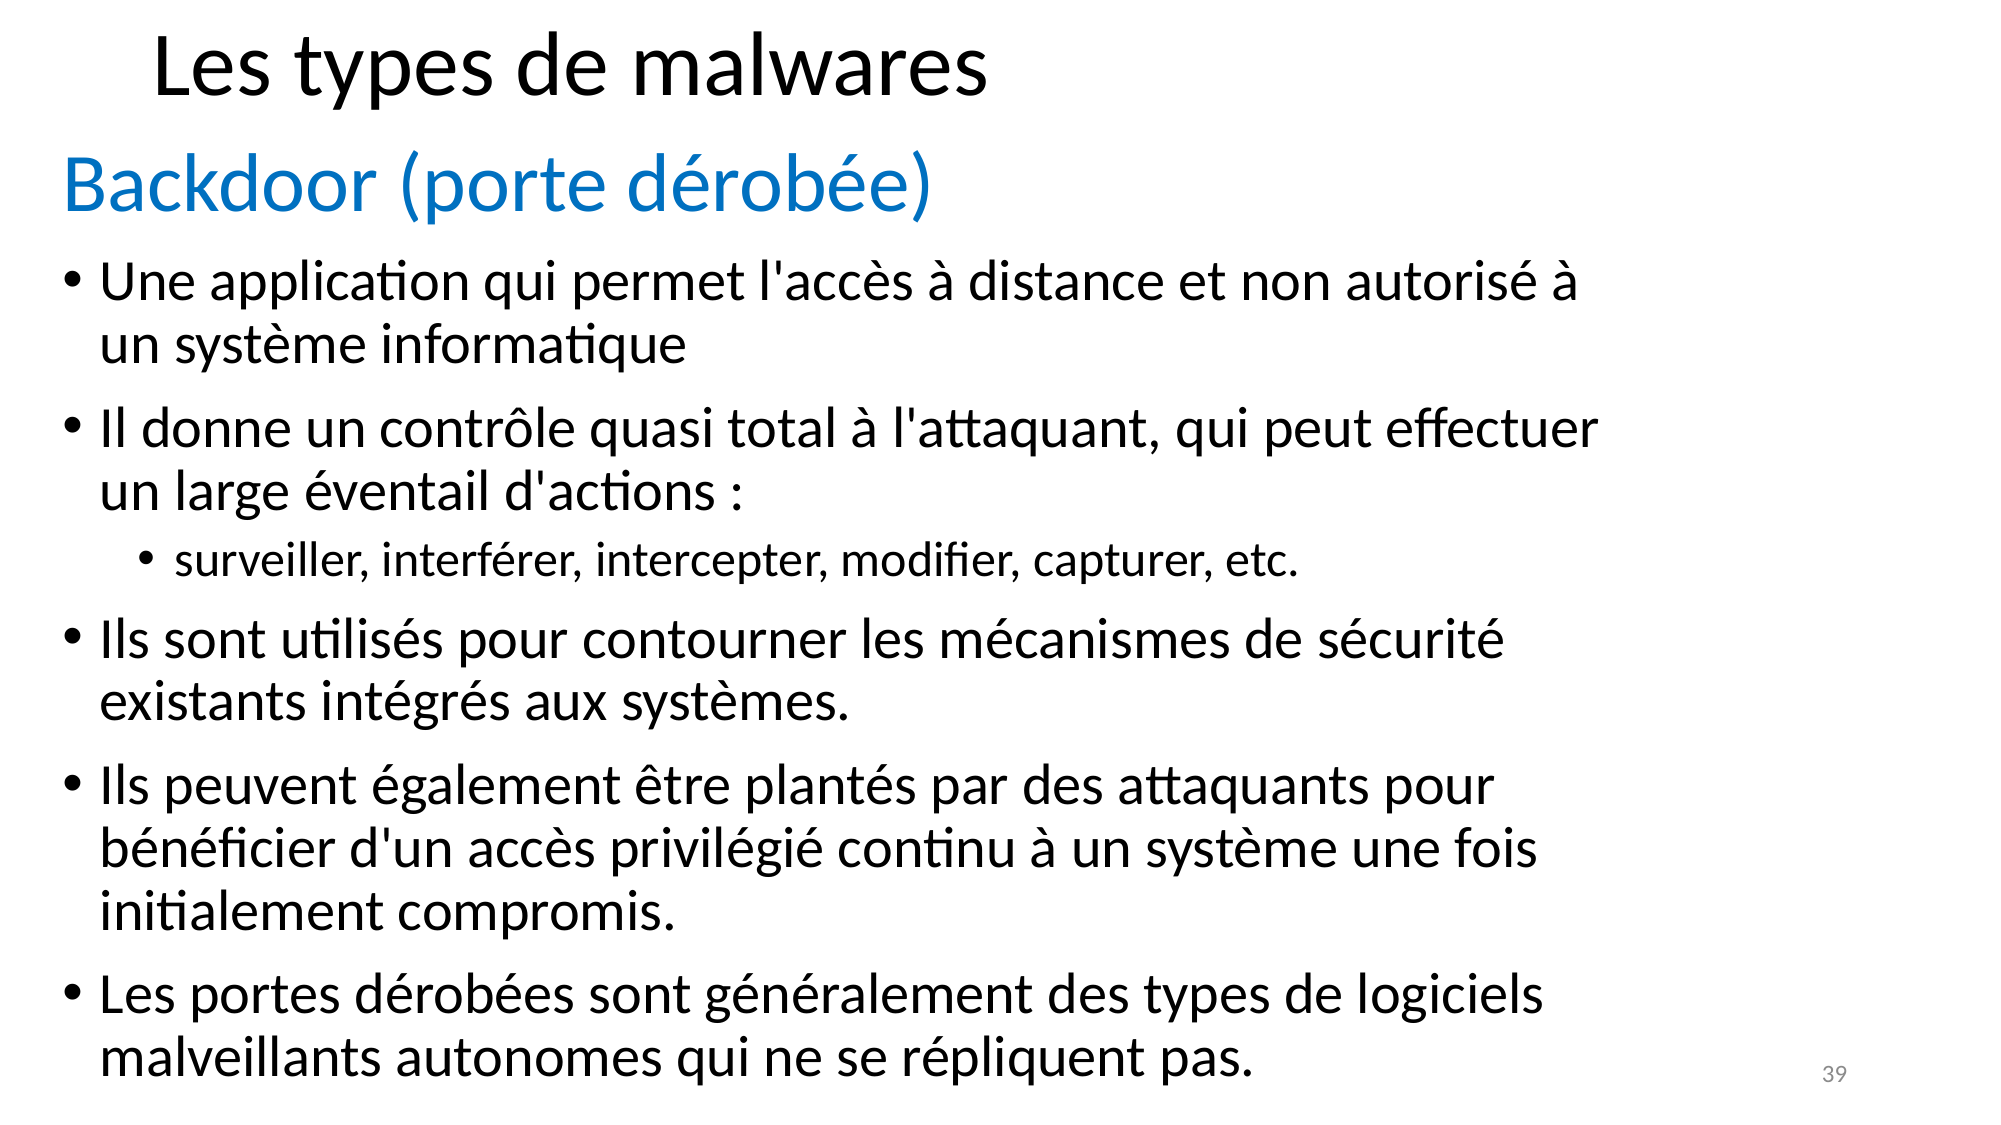

# Les types de malwares
Backdoor (porte dérobée)
Une application qui permet l'accès à distance et non autorisé à un système informatique
Il donne un contrôle quasi total à l'attaquant, qui peut effectuer un large éventail d'actions :
surveiller, interférer, intercepter, modifier, capturer, etc.
Ils sont utilisés pour contourner les mécanismes de sécurité existants intégrés aux systèmes.
Ils peuvent également être plantés par des attaquants pour bénéficier d'un accès privilégié continu à un système une fois initialement compromis.
Les portes dérobées sont généralement des types de logiciels malveillants autonomes qui ne se répliquent pas.
39